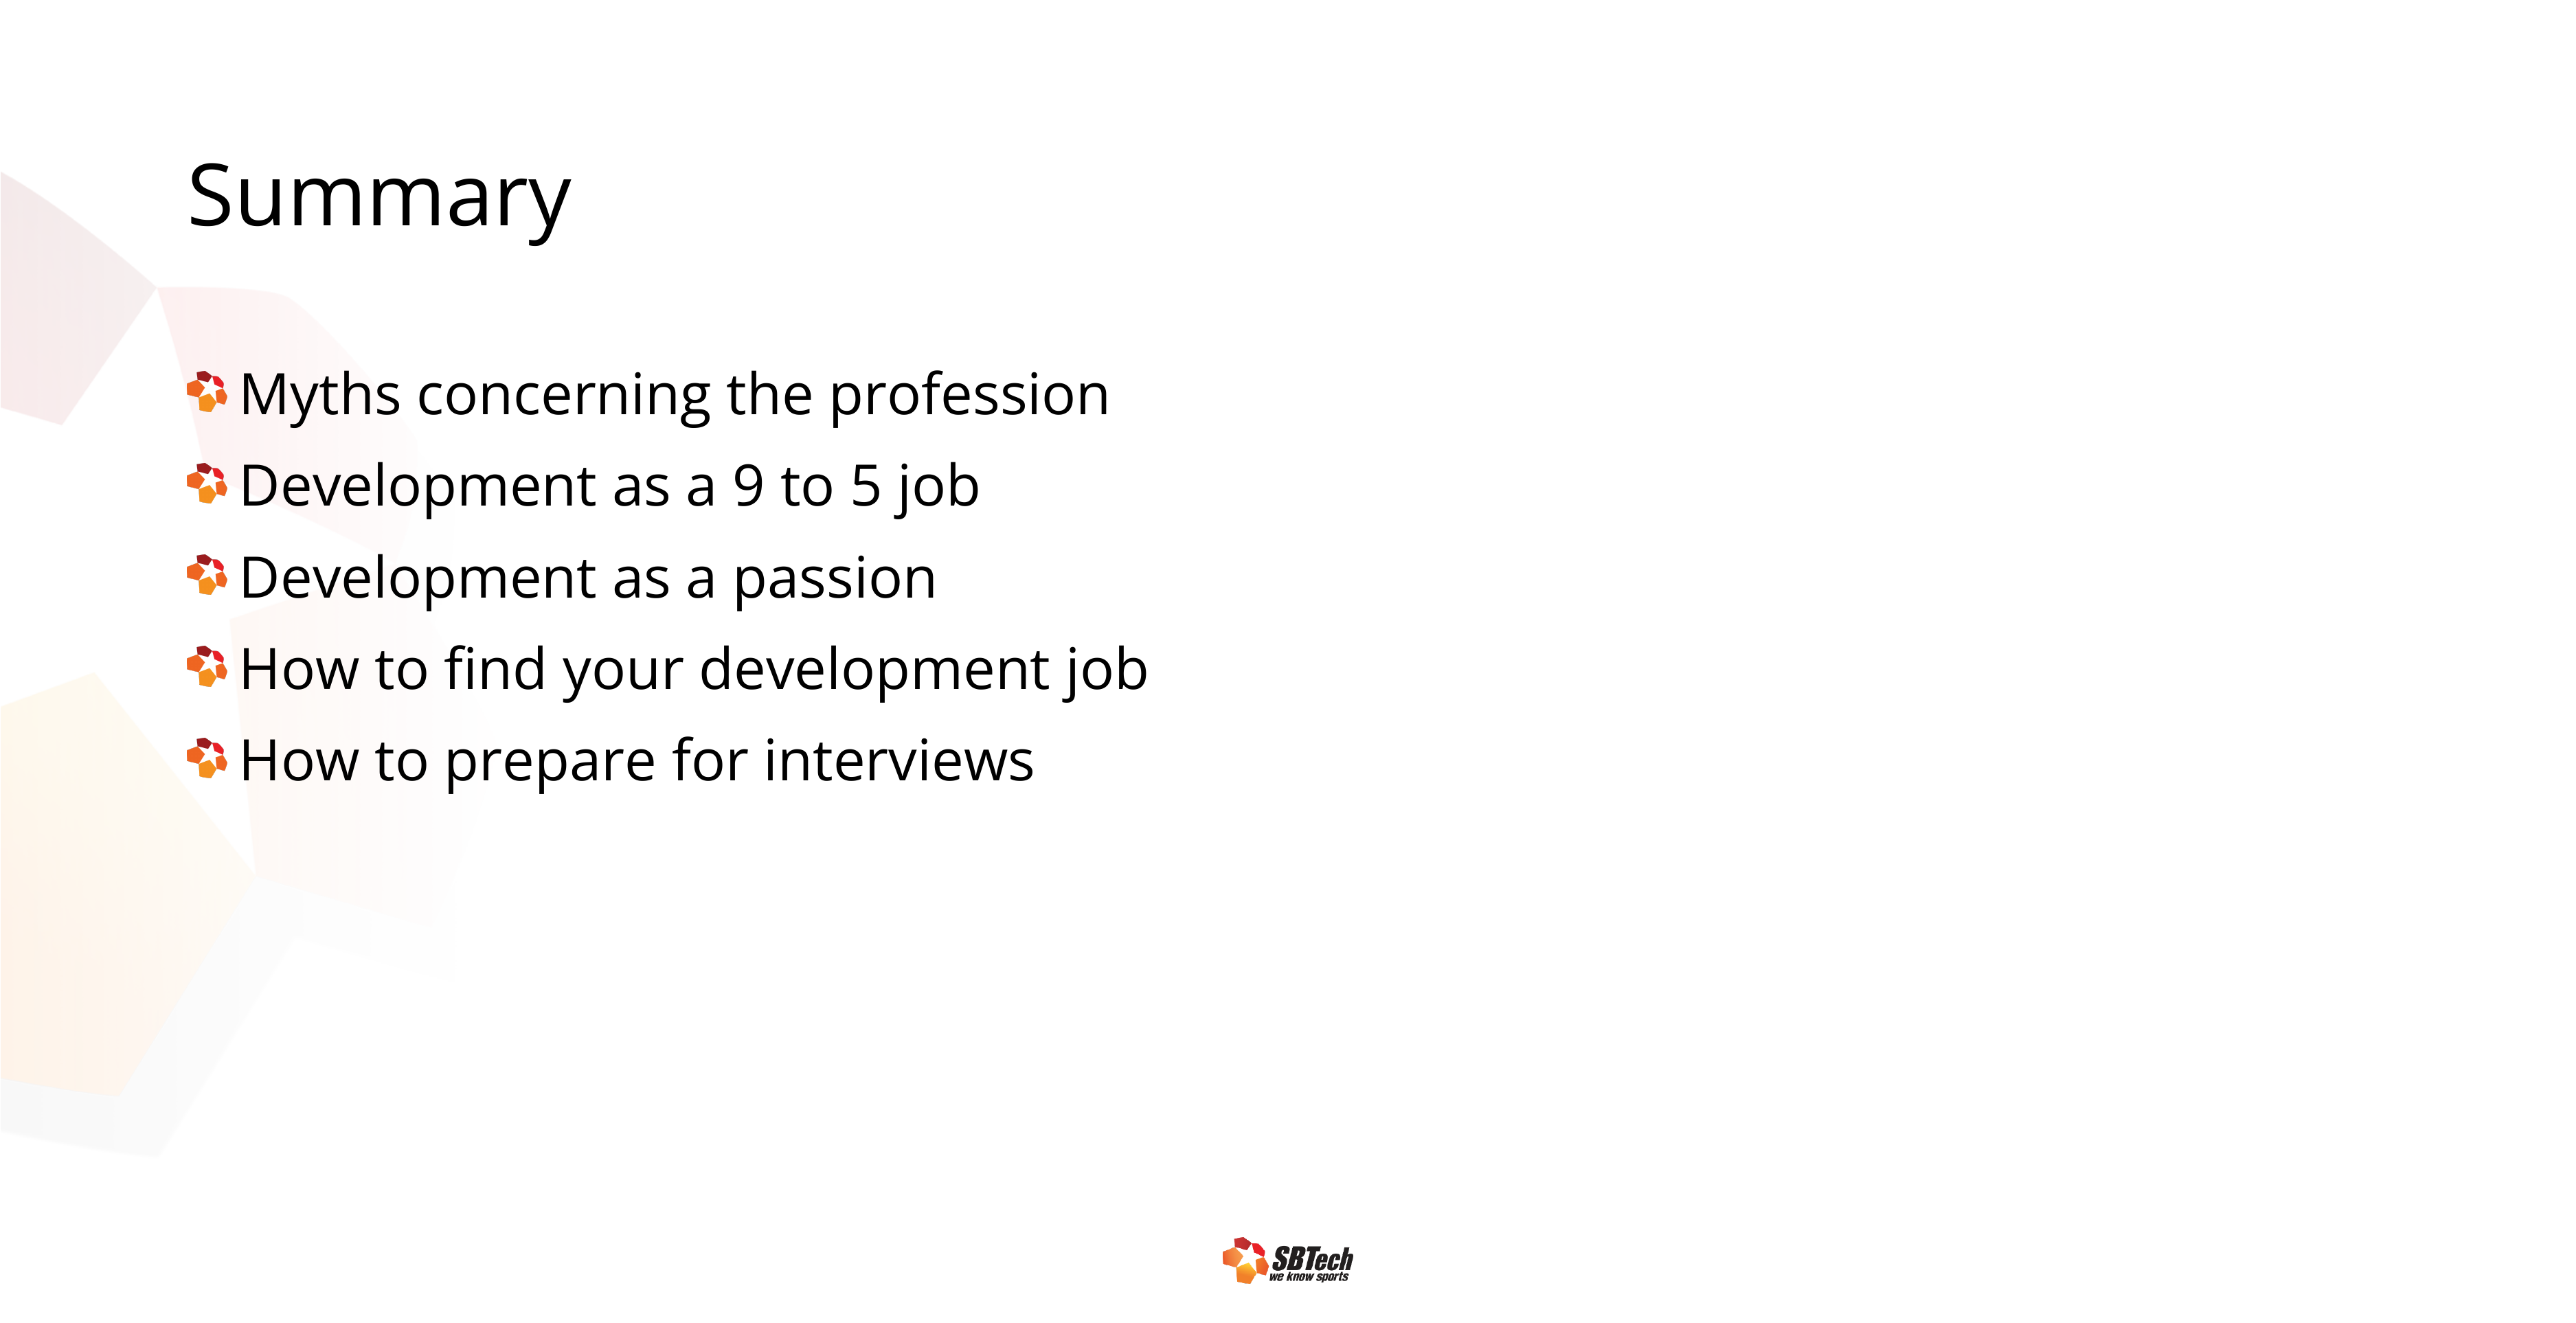

# Summary
Myths concerning the profession
Development as a 9 to 5 job
Development as a passion
How to find your development job
How to prepare for interviews